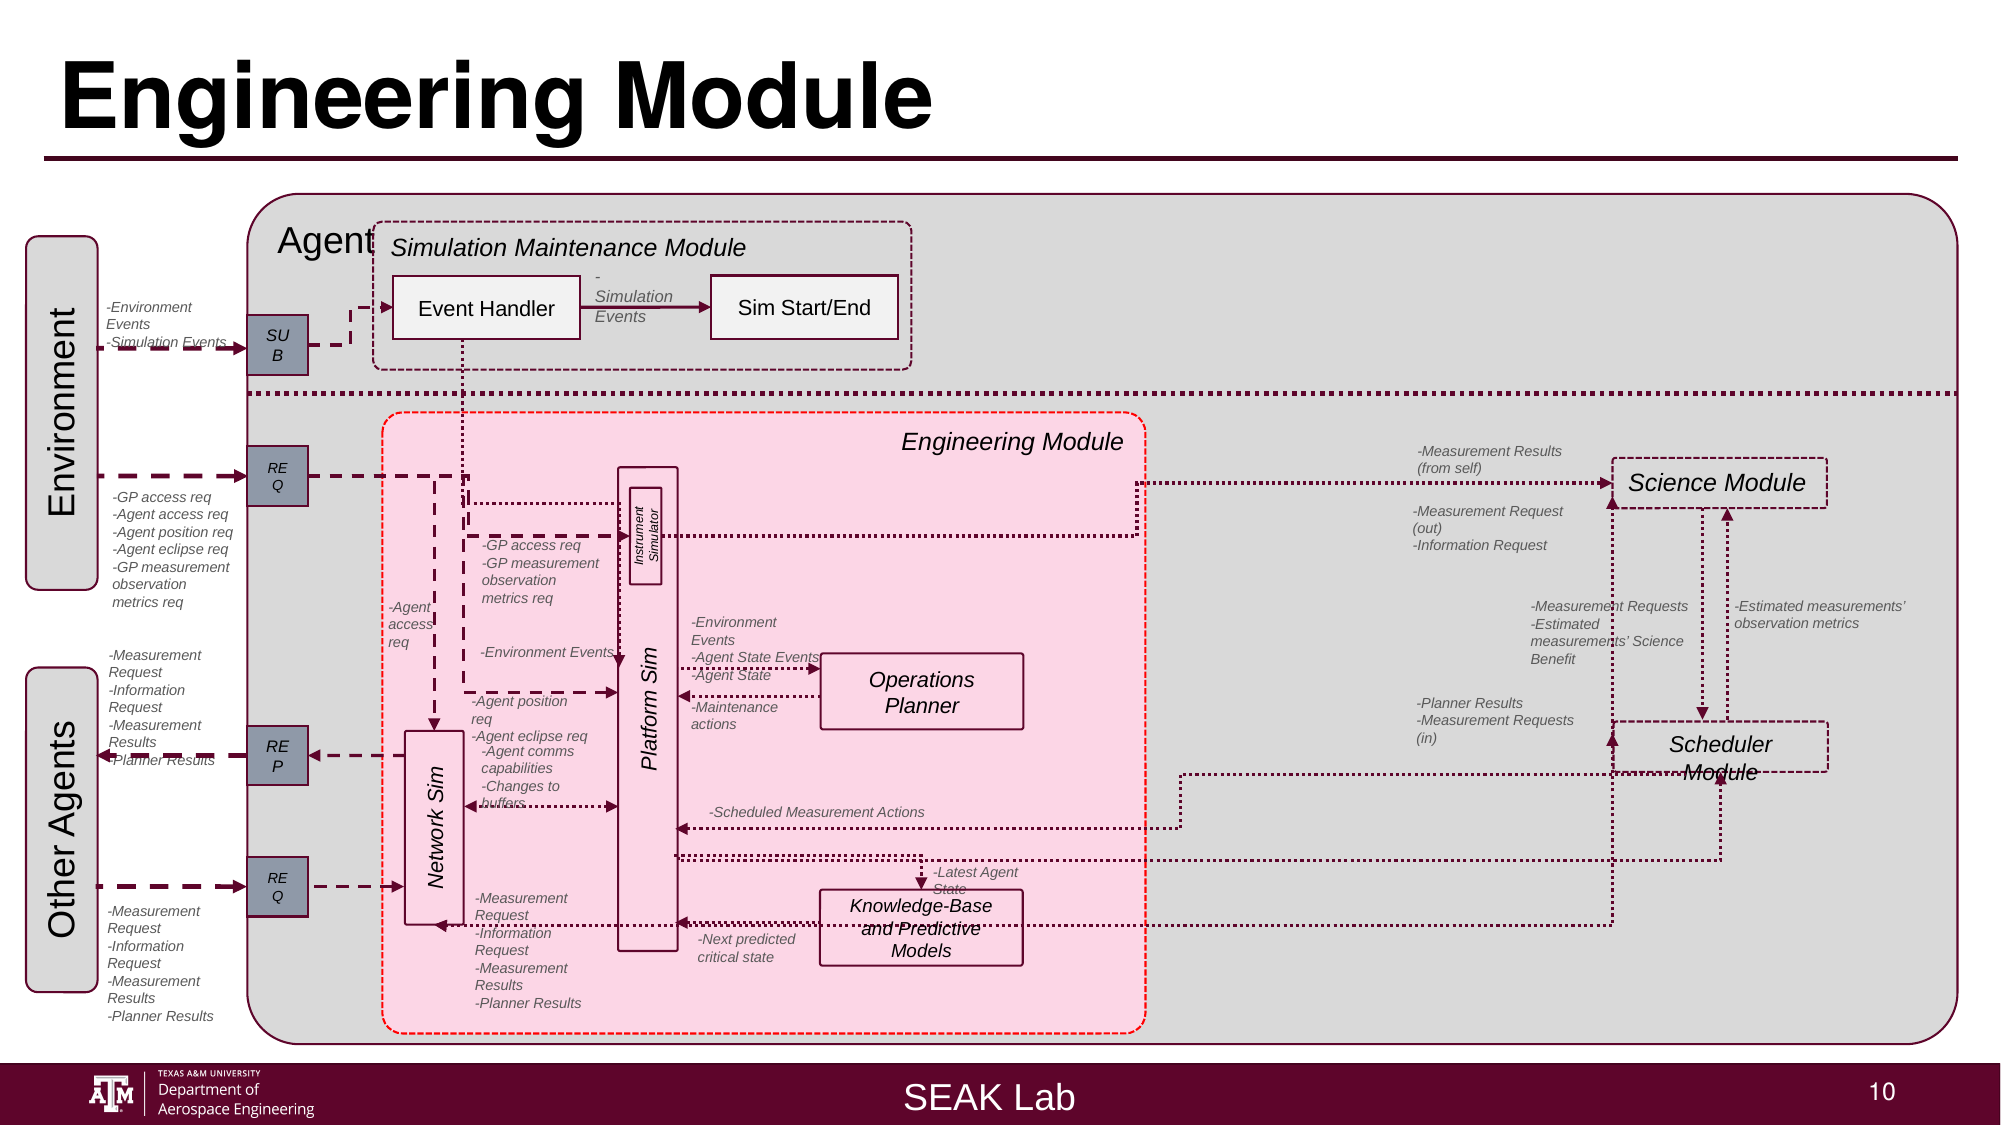

# Engineering Module
Agent
Simulation Maintenance Module
-Simulation Events
Sim Start/End
Event Handler
-Environment Events
-Simulation Events
SUB
Environment
Engineering Module
-Measurement Results (from self)
REQ
Science Module
-GP access req
-Agent access req
-Agent position req
-Agent eclipse req
-GP measurement observation metrics req
-Measurement Request (out)
-Information Request
Instrument Simulator
-GP access req
-GP measurement observation metrics req
-Estimated measurements’ observation metrics
-Measurement Requests
-Estimated measurements’ Science Benefit
-Agent access req
-Environment Events
-Agent State Events
-Agent State
-Environment Events
-Measurement Request
-Information Request
-Measurement Results
-Planner Results
Operations Planner
Platform Sim
-Agent position req
-Agent eclipse req
-Planner Results
-Measurement Requests (in)
-Maintenance actions
Scheduler Module
REP
-Agent comms capabilities
-Changes to buffers
Other Agents
-Scheduled Measurement Actions
Network Sim
-Latest Agent State
REQ
-Measurement Request
-Information Request
-Measurement Results
-Planner Results
Knowledge-Base and Predictive Models
-Measurement Request
-Information Request
-Measurement Results
-Planner Results
-Next predicted critical state